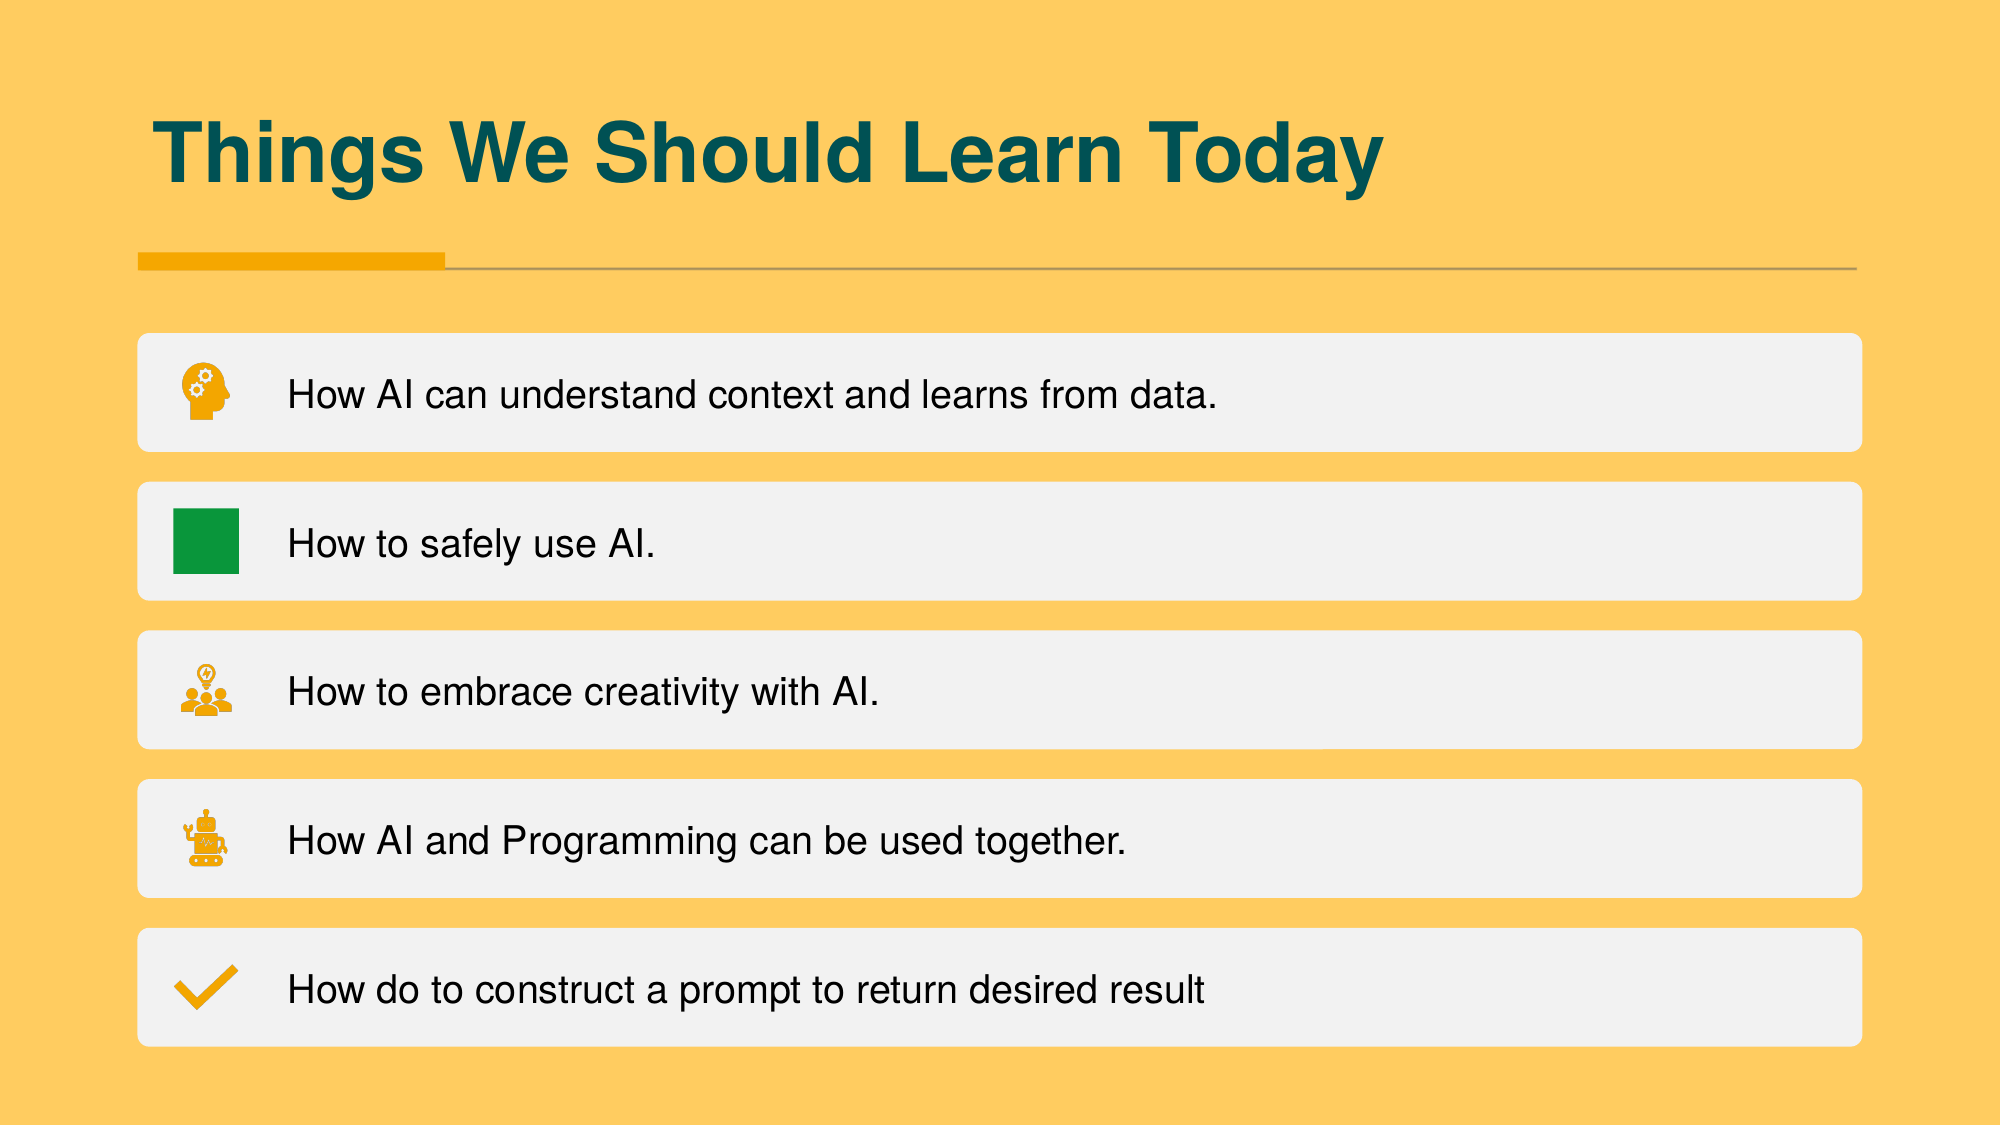

# Things We Should Learn Today

How AI can understand context and learns from data.
How to safely use AI.
How to embrace creativity with AI.
How AI and Programming can be used together.
How do to construct a prompt to return desired result